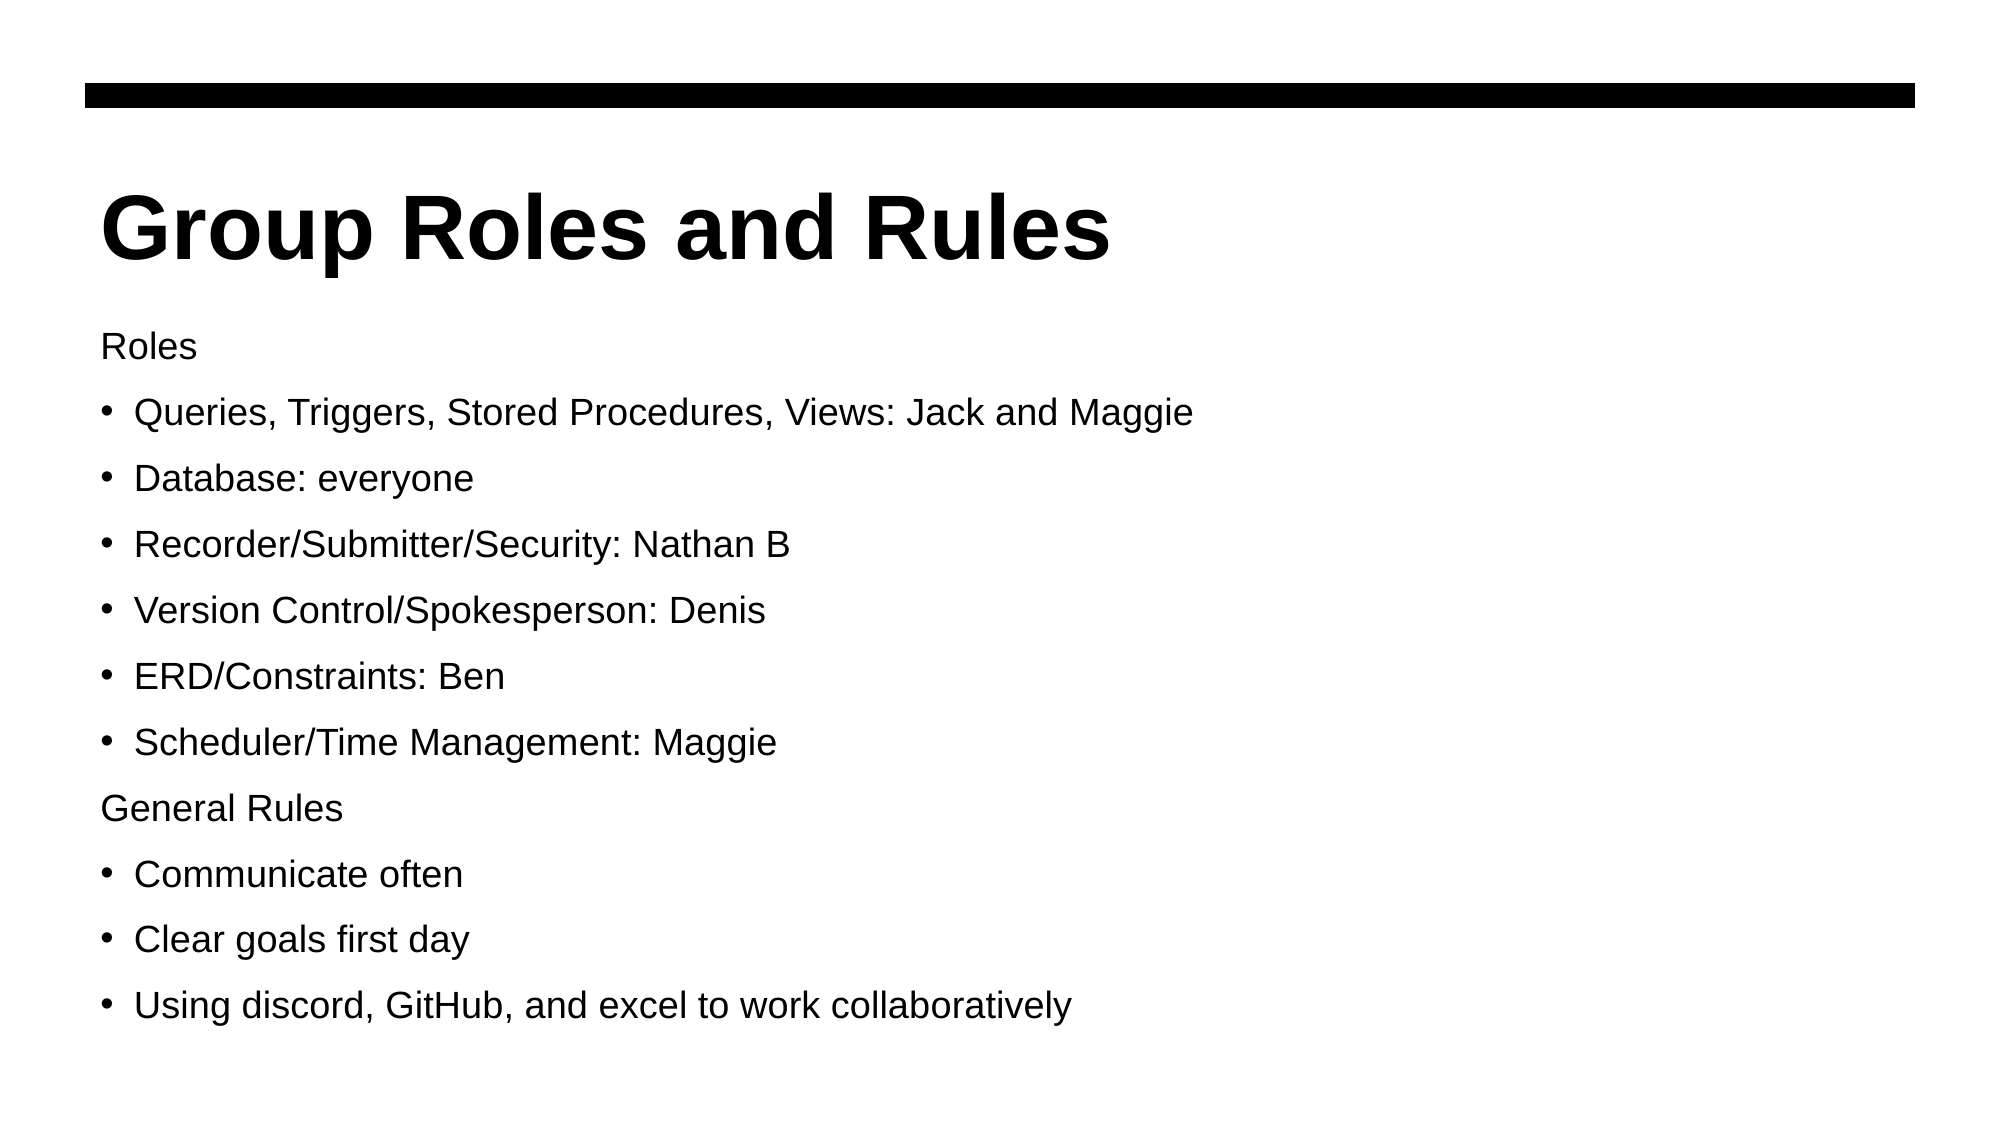

# Group Roles and Rules
Roles
Queries, Triggers, Stored Procedures, Views: Jack and Maggie
Database: everyone
Recorder/Submitter/Security: Nathan B
Version Control/Spokesperson: Denis
ERD/Constraints: Ben
Scheduler/Time Management: Maggie
General Rules
Communicate often
Clear goals first day
Using discord, GitHub, and excel to work collaboratively